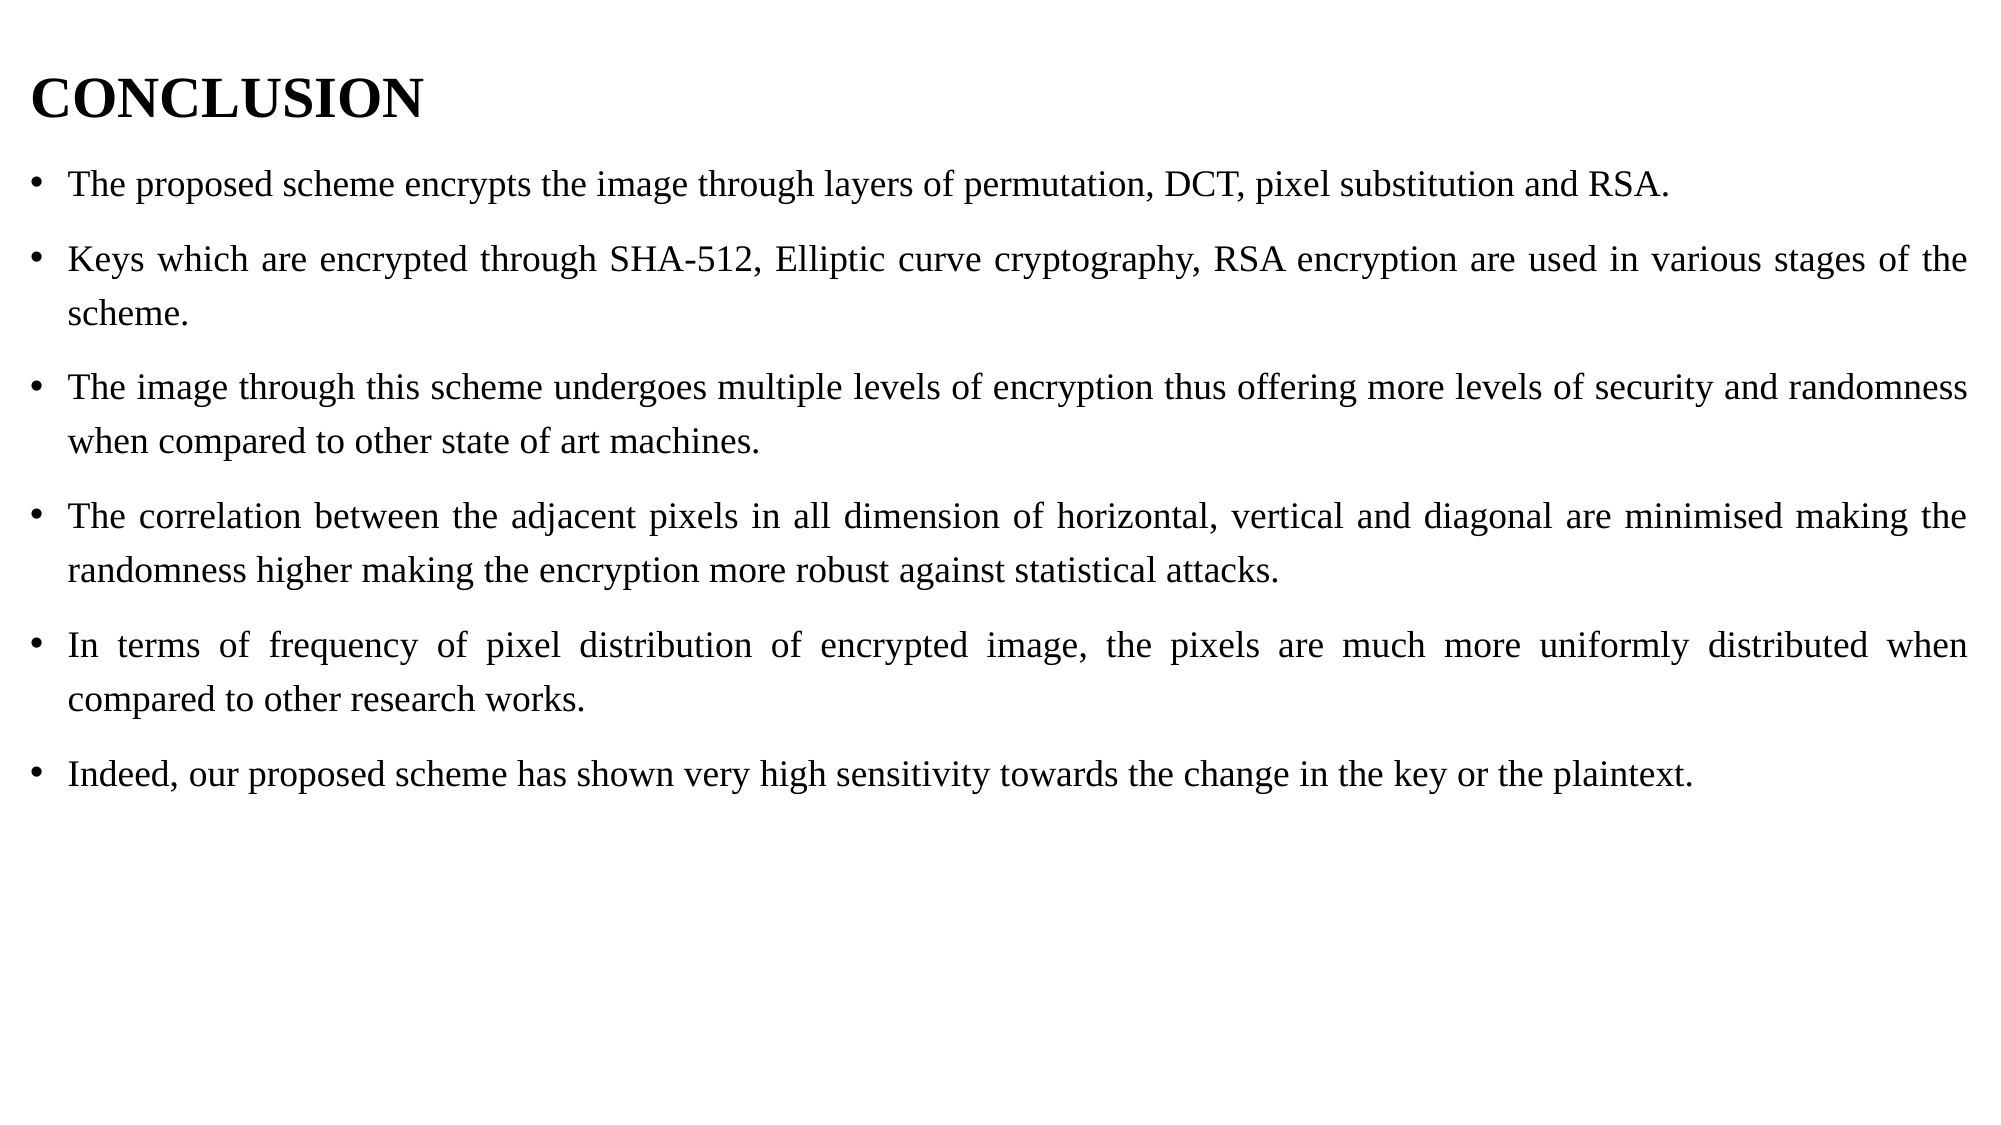

CONCLUSION
The proposed scheme encrypts the image through layers of permutation, DCT, pixel substitution and RSA.
Keys which are encrypted through SHA-512, Elliptic curve cryptography, RSA encryption are used in various stages of the scheme.
The image through this scheme undergoes multiple levels of encryption thus offering more levels of security and randomness when compared to other state of art machines.
The correlation between the adjacent pixels in all dimension of horizontal, vertical and diagonal are minimised making the randomness higher making the encryption more robust against statistical attacks.
In terms of frequency of pixel distribution of encrypted image, the pixels are much more uniformly distributed when compared to other research works.
Indeed, our proposed scheme has shown very high sensitivity towards the change in the key or the plaintext.